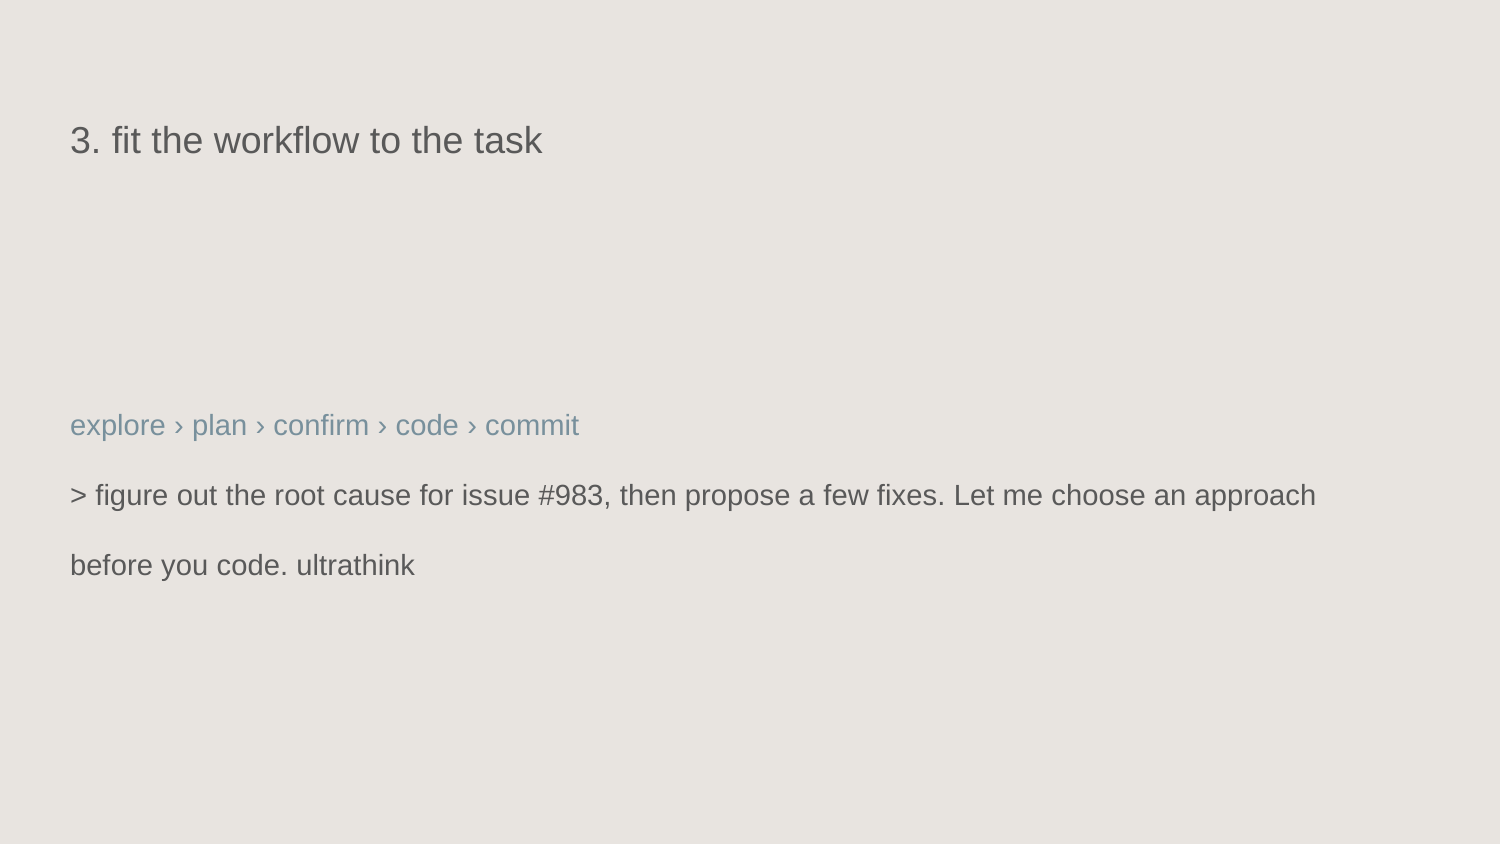

3. fit the workflow to the task

explore › plan › confirm › code › commit
> figure out the root cause for issue #983, then propose a few fixes. Let me choose an approach before you code. ultrathink